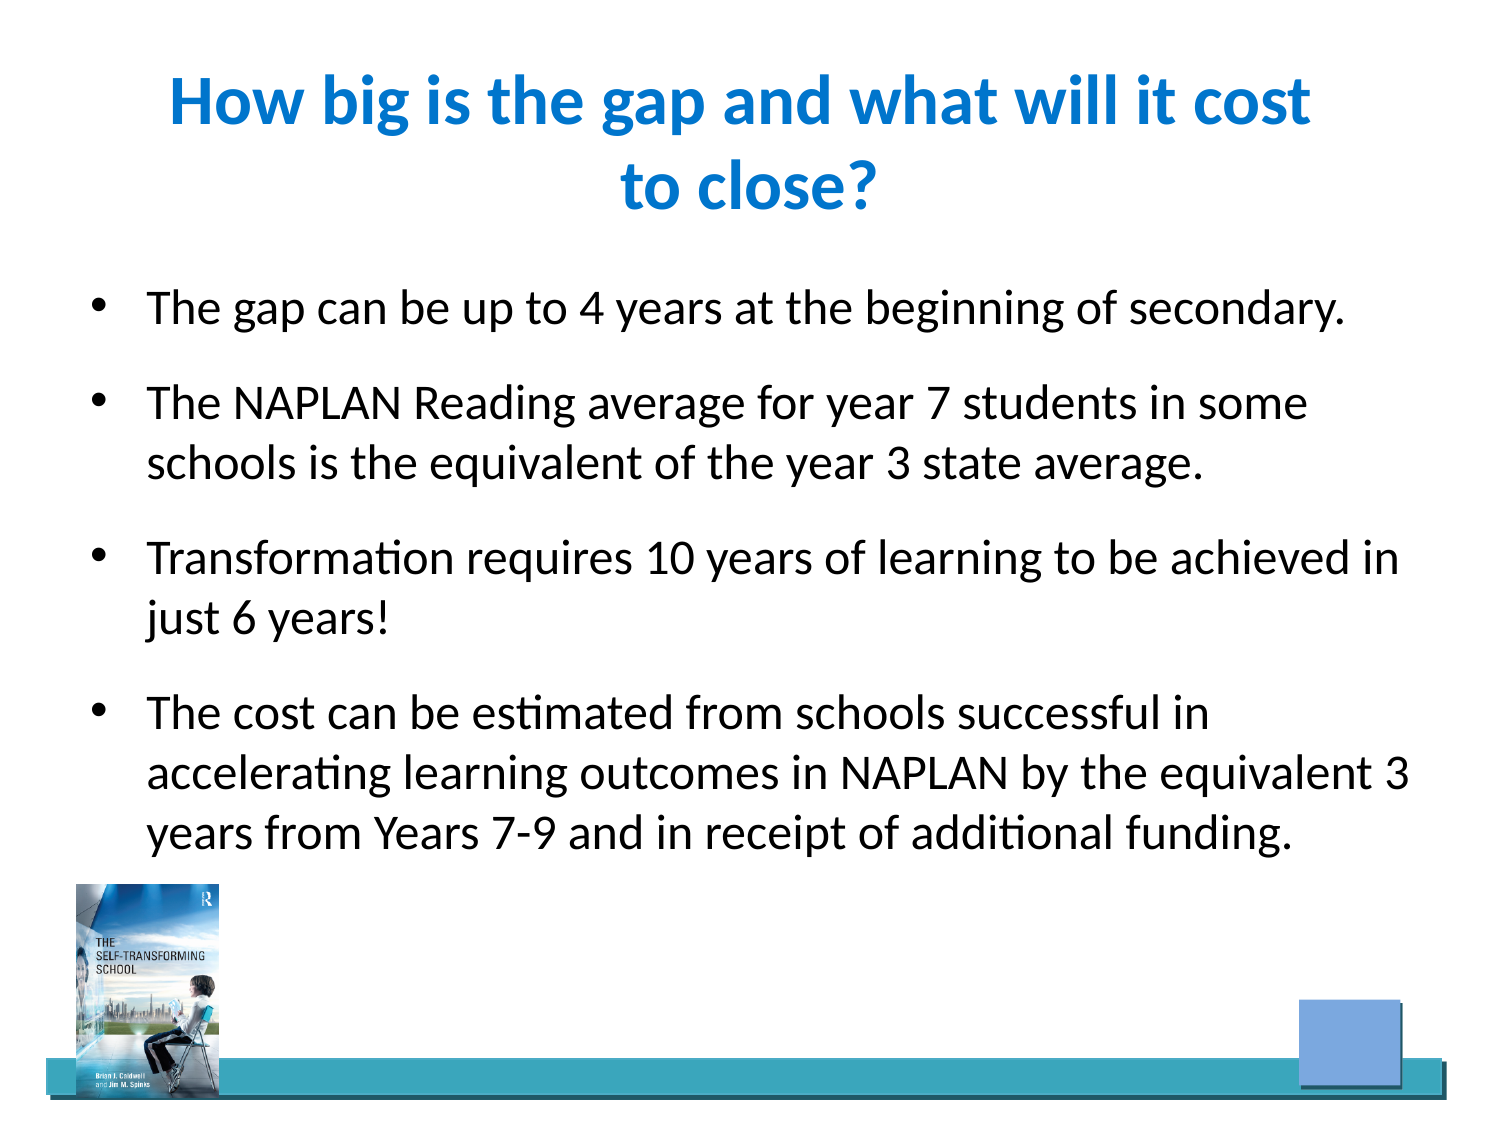

# How big is the gap and what will it cost to close?
The gap can be up to 4 years at the beginning of secondary.
The NAPLAN Reading average for year 7 students in some schools is the equivalent of the year 3 state average.
Transformation requires 10 years of learning to be achieved in just 6 years!
The cost can be estimated from schools successful in accelerating learning outcomes in NAPLAN by the equivalent 3 years from Years 7-9 and in receipt of additional funding.